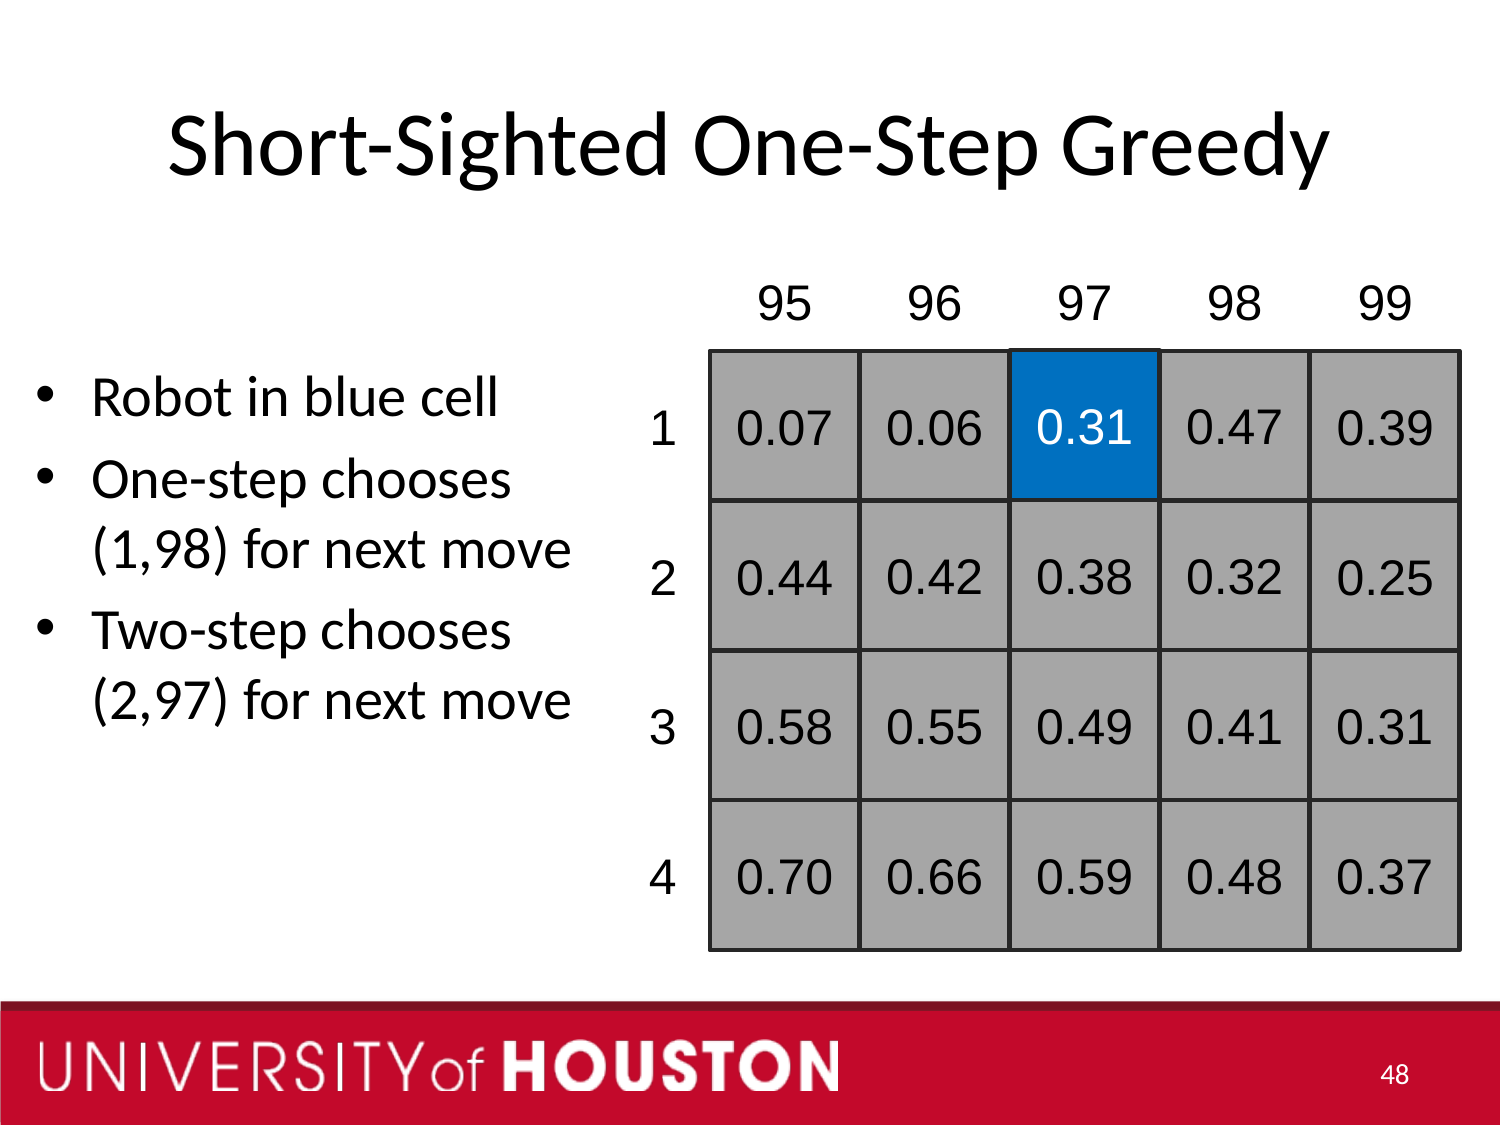

# Short-Sighted One-Step Greedy
98
97
95
96
99

0.47
0.31
0.07
0.06
0.39
1

0.42
0.38
0.32
0.44
0.25
2

0.55
0.58
0.49
0.41
0.31
3

0.70
0.66
0.59
0.48
0.37
4
Robot in blue cell
One-step chooses (1,98) for next move
Two-step chooses (2,97) for next move
48